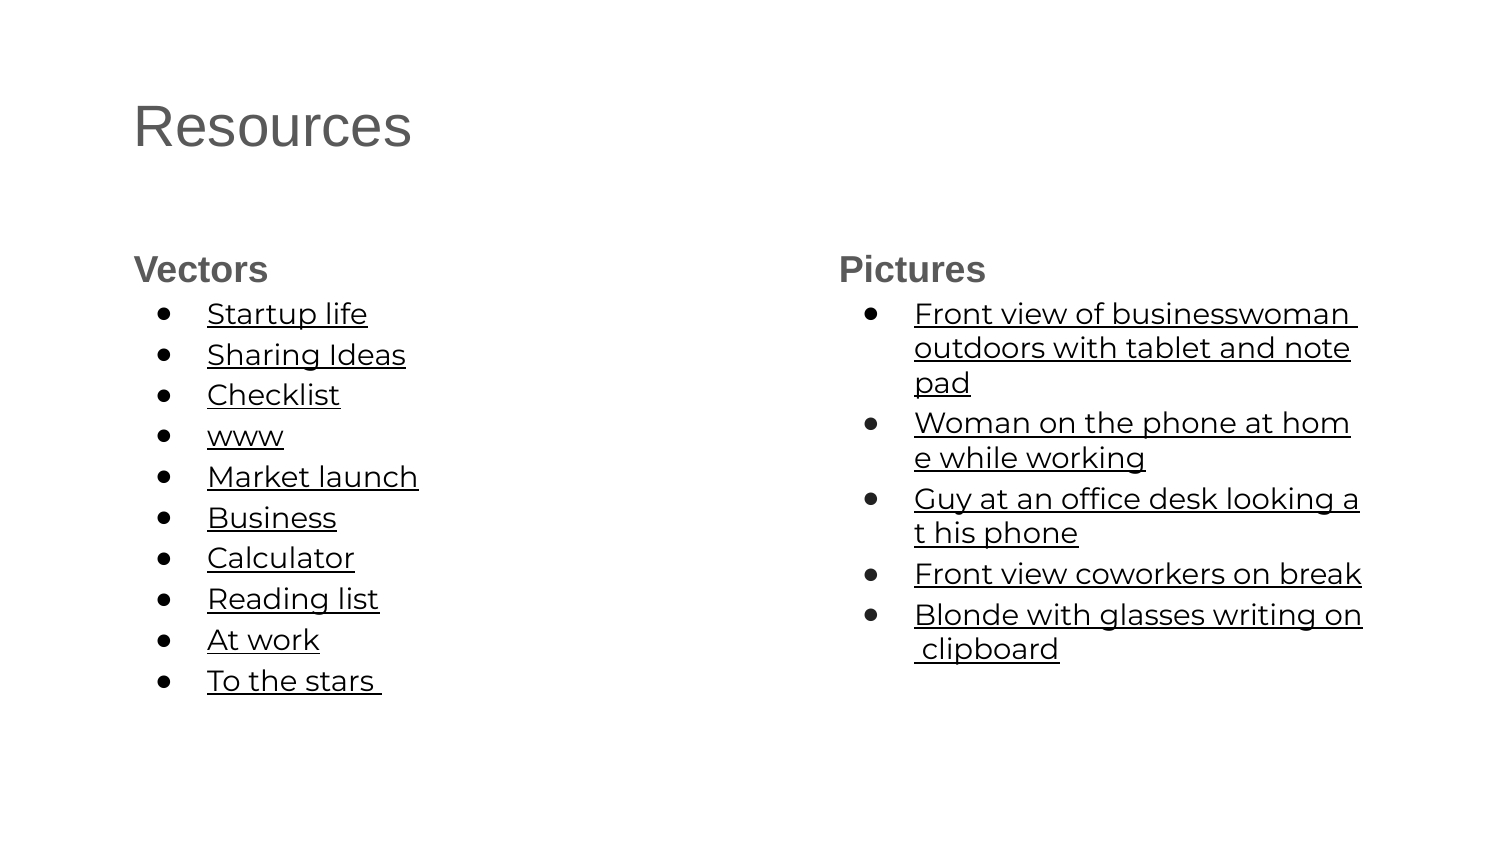

Resources
Vectors
Pictures
Startup life
Sharing Ideas
Checklist
www
Market launch
Business
Calculator
Reading list
At work
To the stars
Front view of businesswoman outdoors with tablet and notepad
Woman on the phone at home while working
Guy at an office desk looking at his phone
Front view coworkers on break
Blonde with glasses writing on clipboard